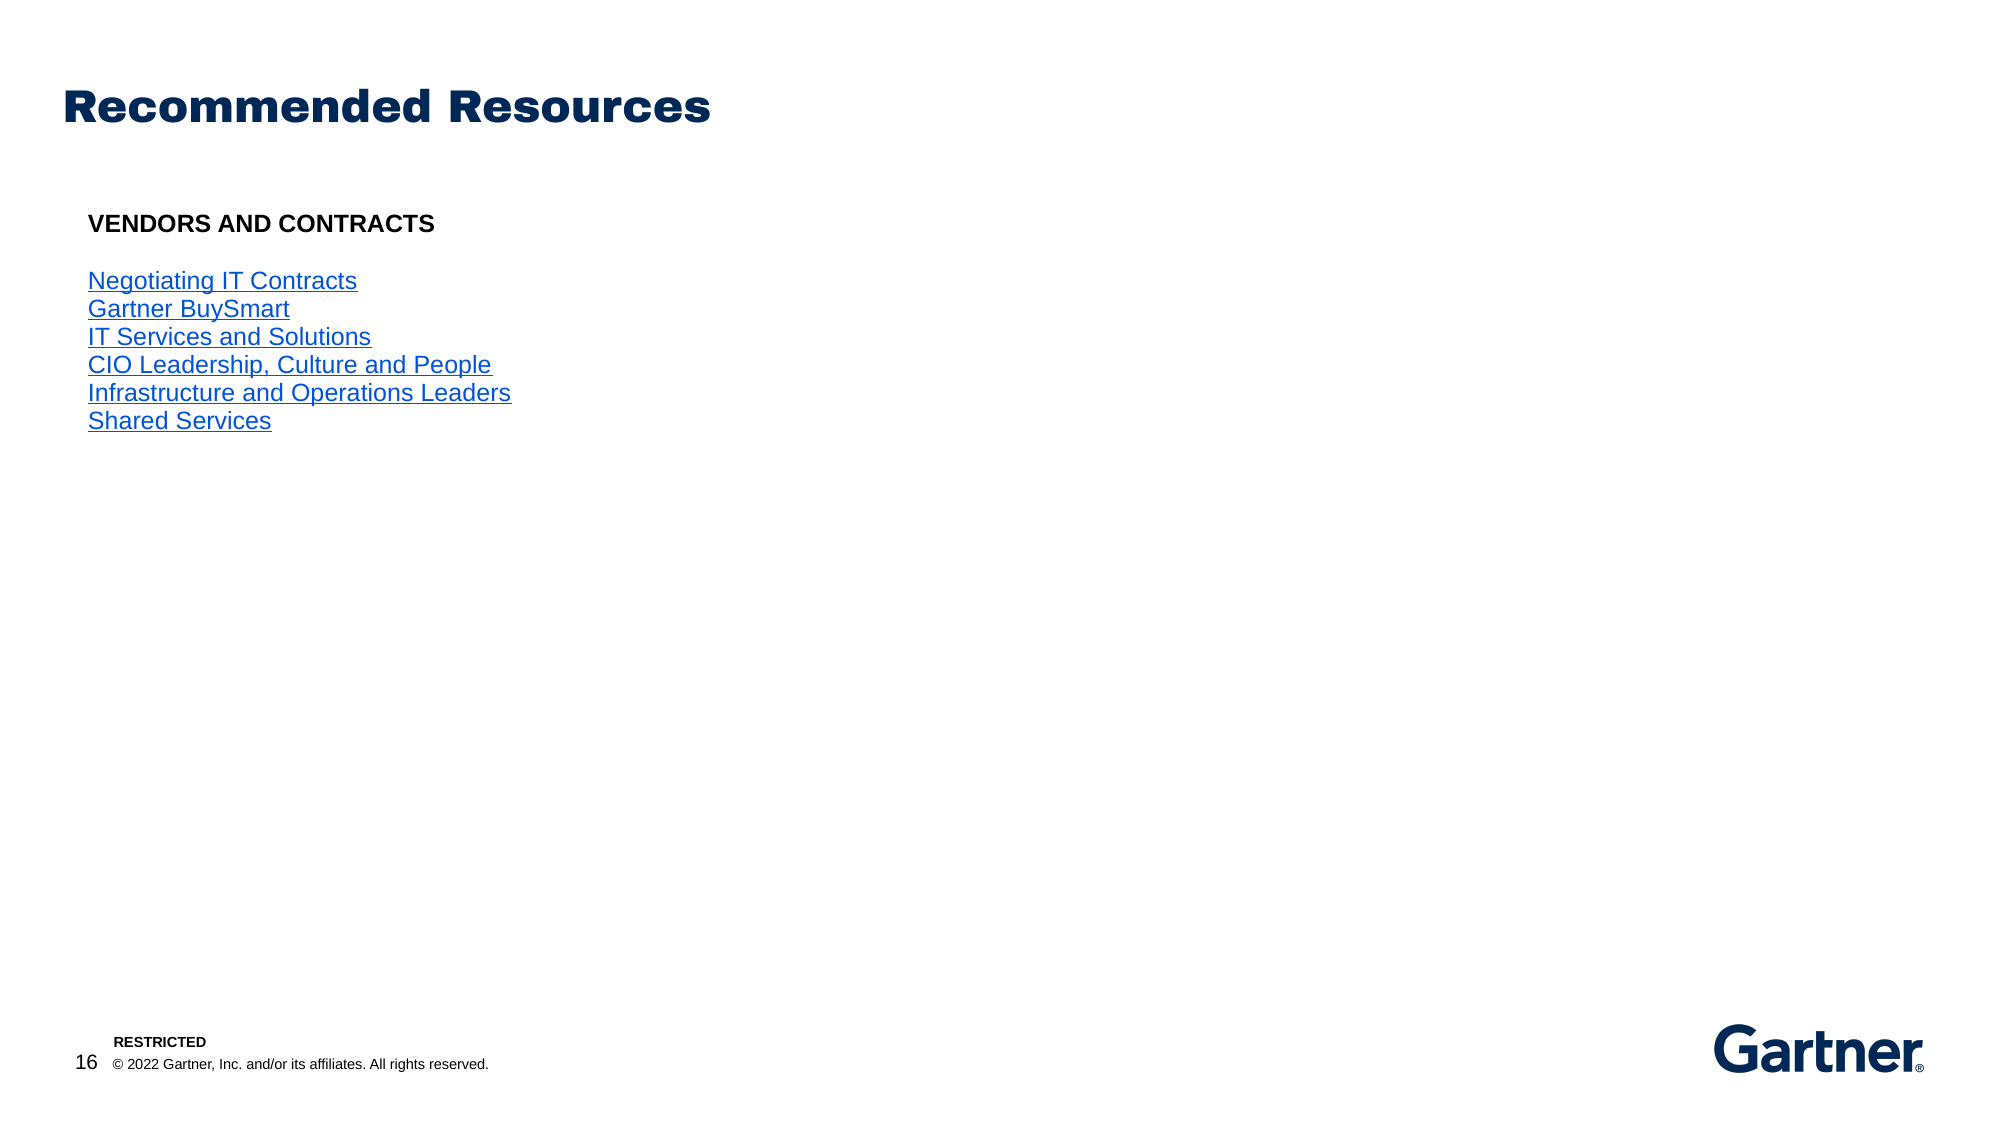

# Recommended Resources
|  |  |  |  |  |  |  |  |  |  |  |  |  |  |  |  |  |  |  |  |  |  |  |  |  |  |  |  |  |  |  |  |  |  |  |  |  |  |  |  |  |  |  |  |  |  |  |  |  |  |  |  |
| --- | --- | --- | --- | --- | --- | --- | --- | --- | --- | --- | --- | --- | --- | --- | --- | --- | --- | --- | --- | --- | --- | --- | --- | --- | --- | --- | --- | --- | --- | --- | --- | --- | --- | --- | --- | --- | --- | --- | --- | --- | --- | --- | --- | --- | --- | --- | --- | --- | --- | --- | --- |
| VENDORS AND CONTRACTS |  |  |  |  |  |  |  |  |  |  |  |  |  |  |  |  |  |  |  |  |  |  |  |  |  |  |  |  |  |  |  |  |  |  |  |  |  |  |  |  |  |  |  |  |  |  |  |  |  |  |  |
| Negotiating IT Contracts Gartner BuySmart IT Services and Solutions CIO Leadership, Culture and People Infrastructure and Operations Leaders Shared Services |  |  |  |  |  |  |  |  |  |  |  |  |  |  |  |  |  |  |  |  |  |  |  |  |  |  |  |  |  |  |  |  |  |  |  |  |  |  |  |  |  |  |  |  |  |  |  |  |  |  |  |